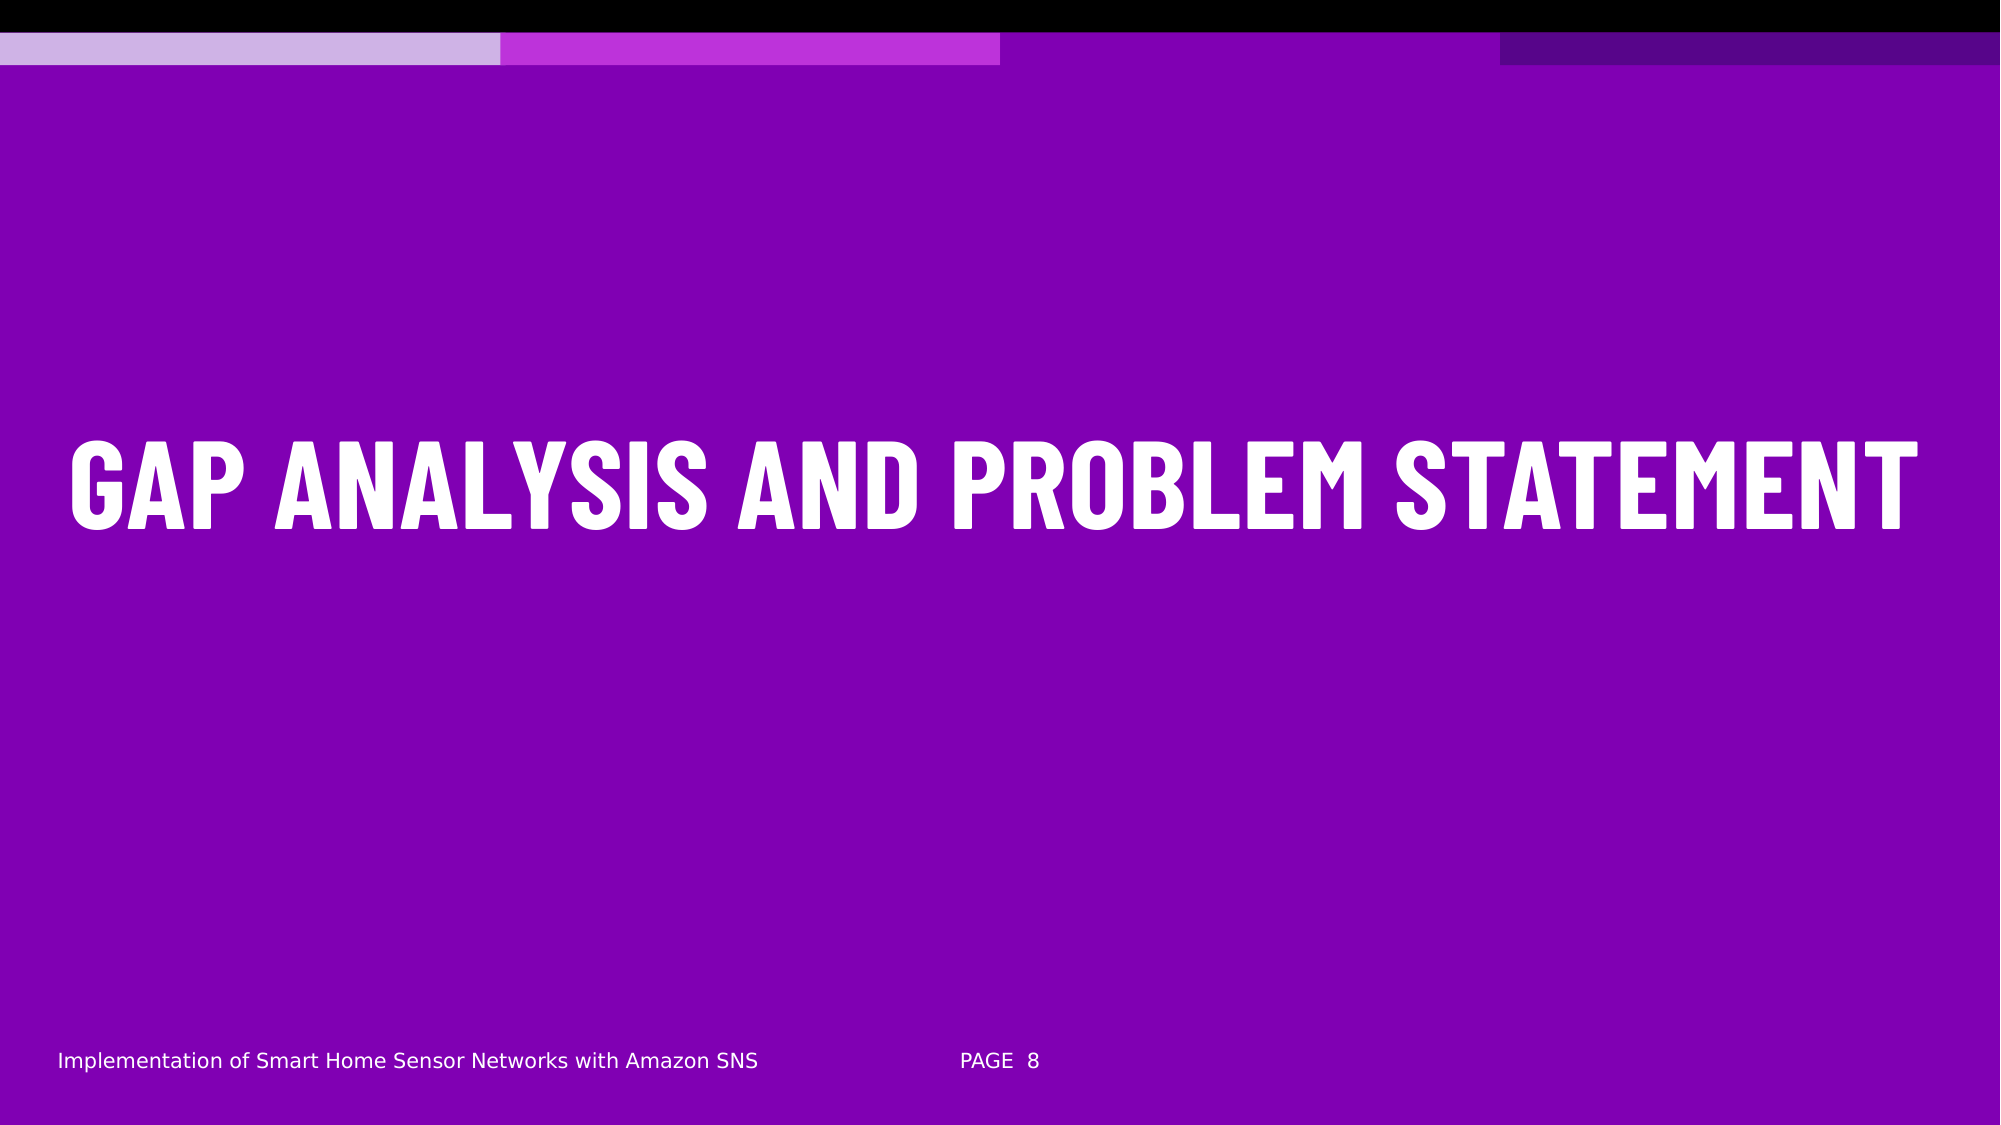

# Gap analysis and problem statement
Implementation of Smart Home Sensor Networks with Amazon SNS
PAGE  8